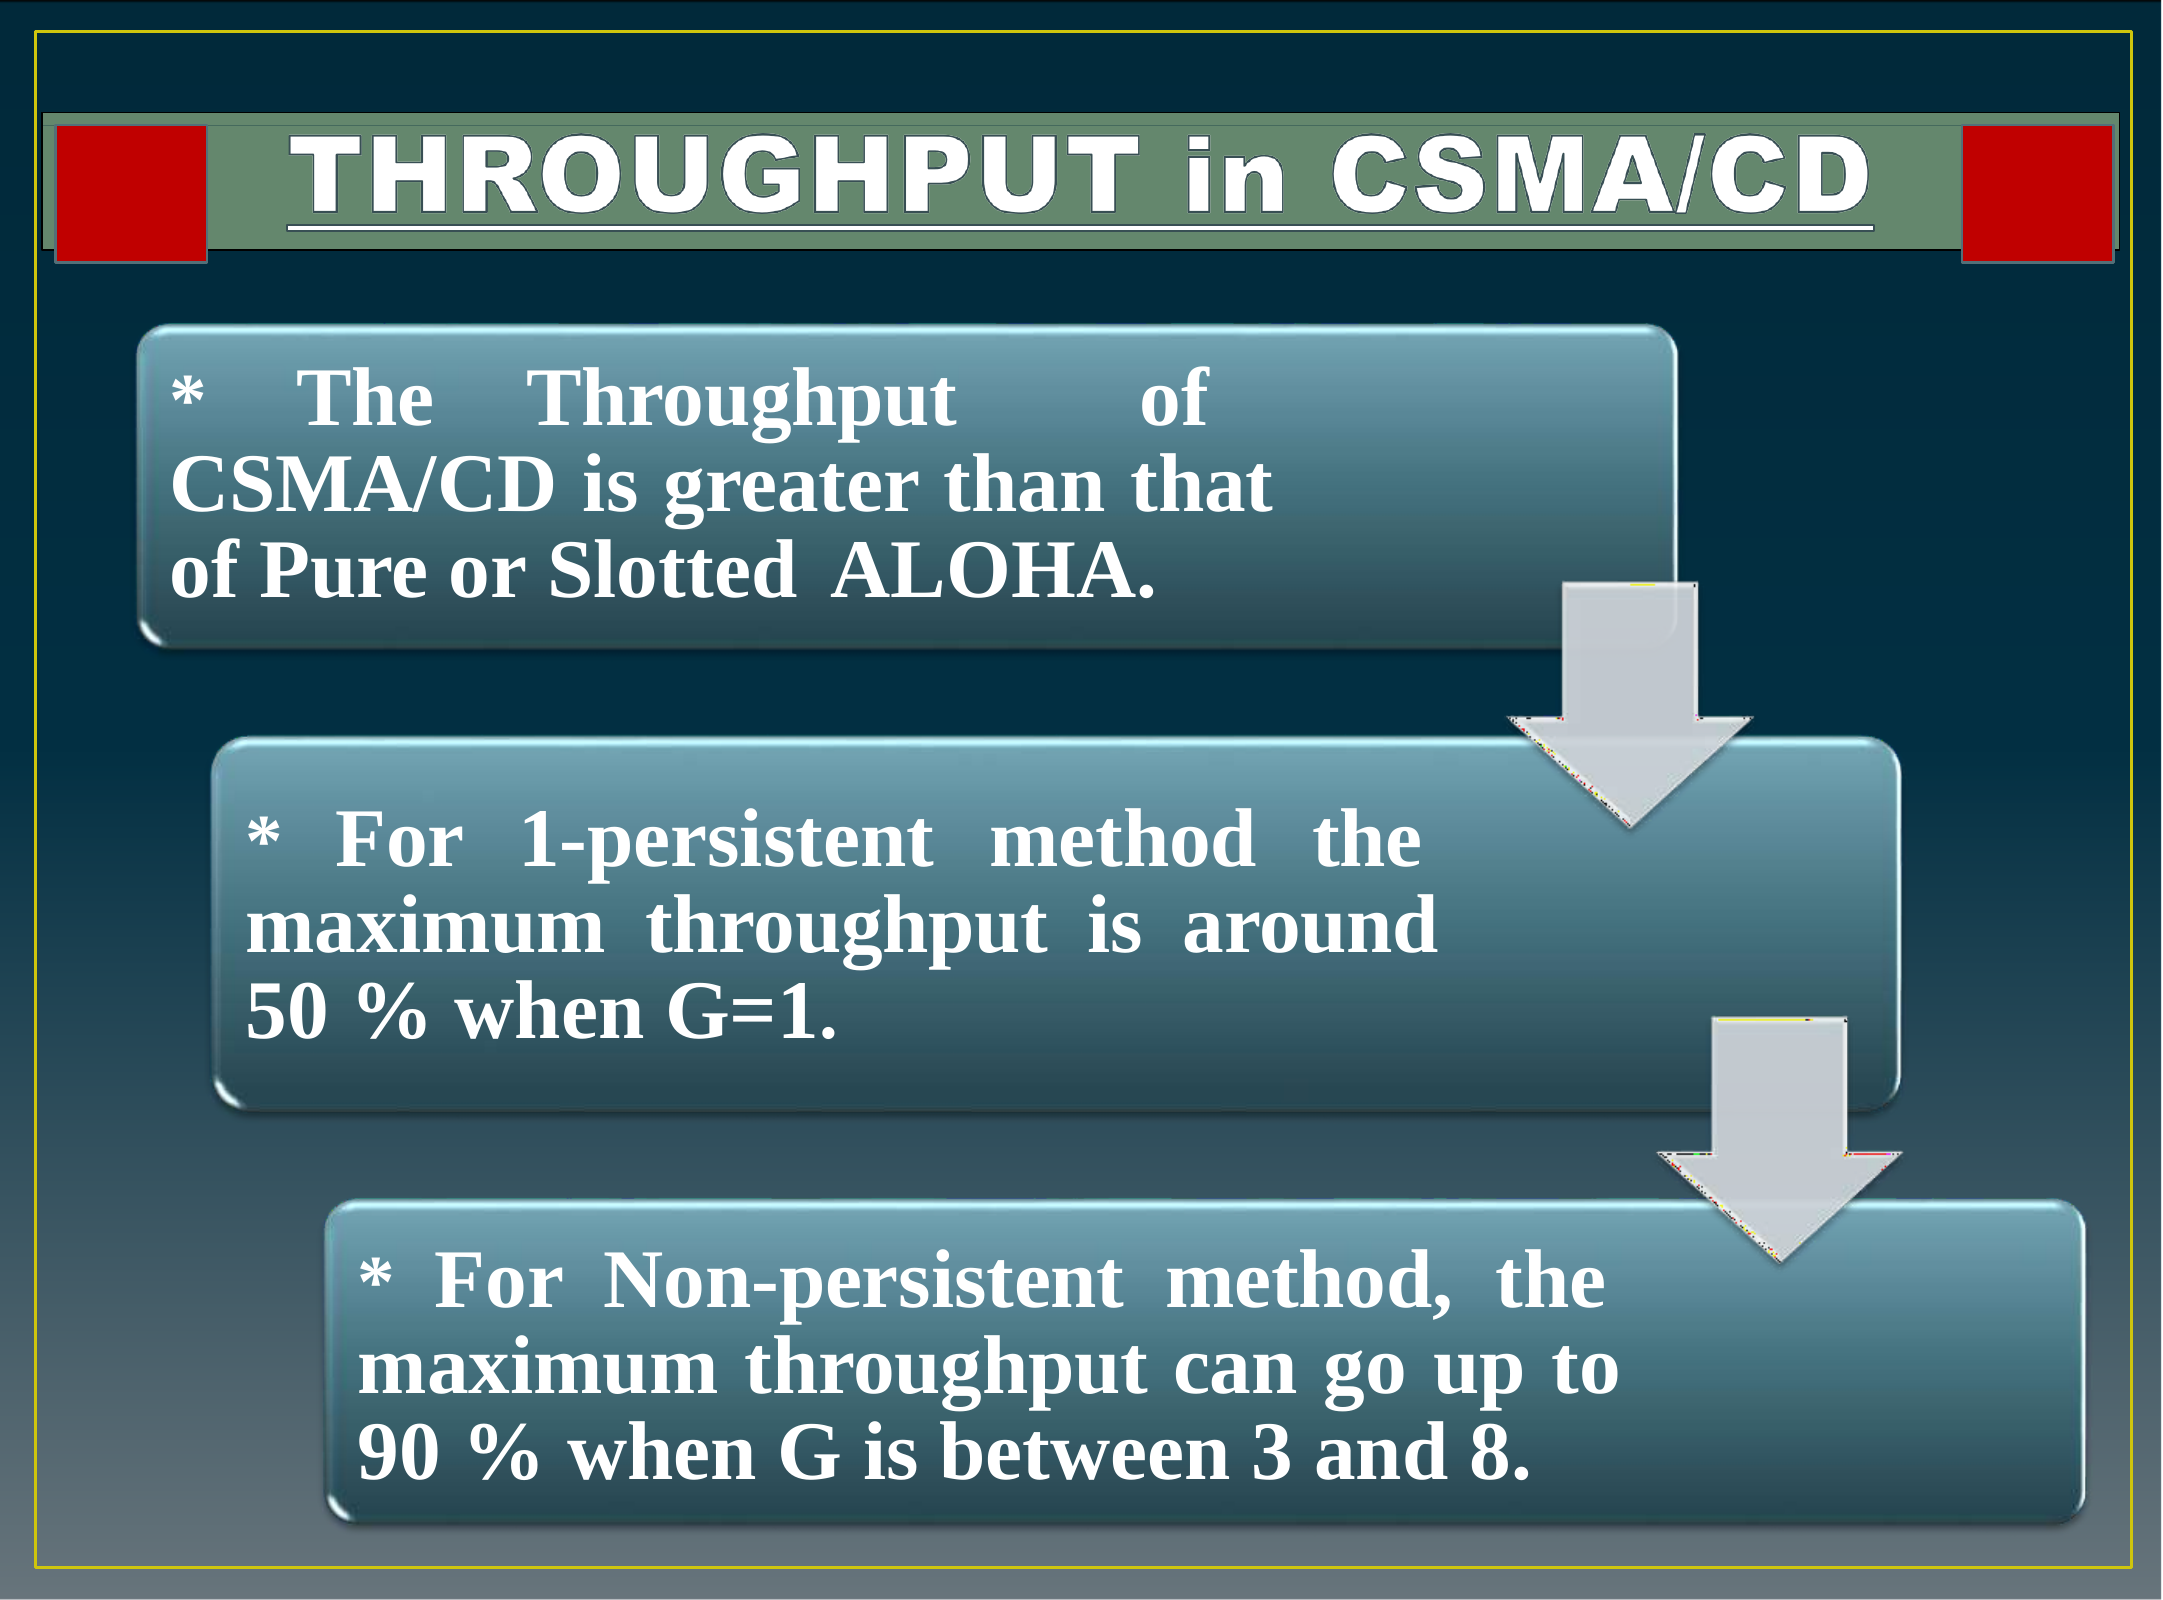

* The Throughput  of  CSMA/CD is greater than that  of Pure or Slotted ALOHA.

* For 1-persistent method the  maximum throughput is around  50 % when G=1.

* For Non-persistent method, the  maximum throughput can go up to  90 % when G is between 3 and 8.